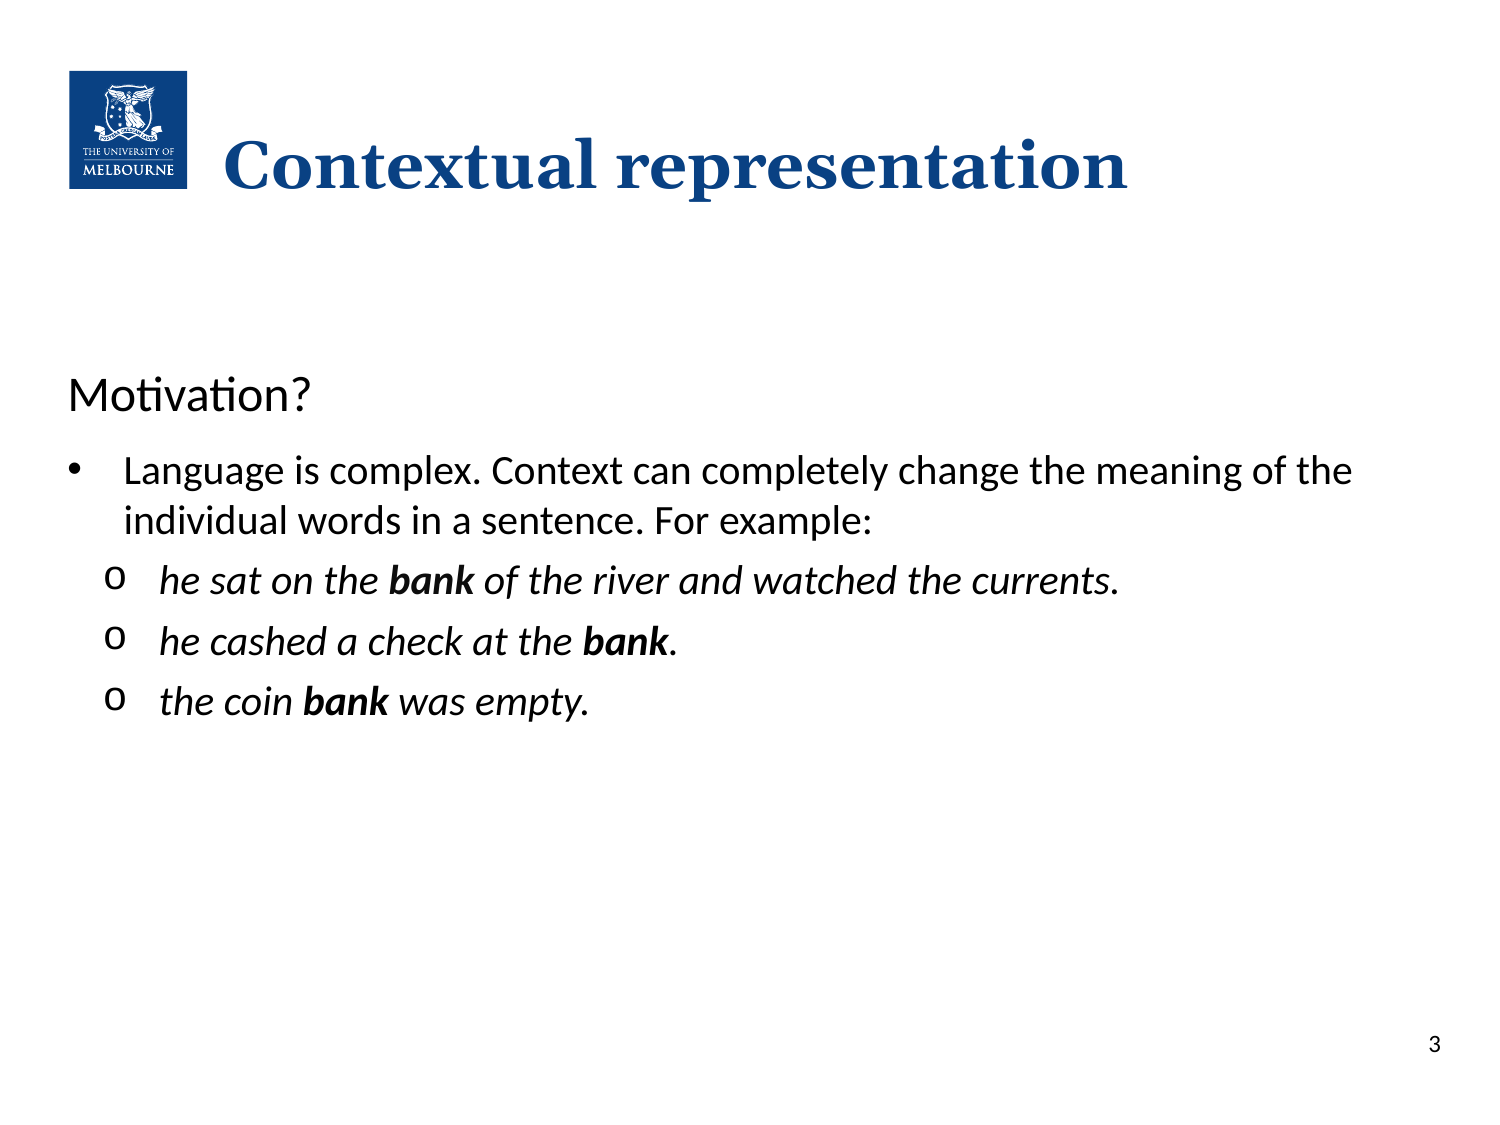

# Contextual representation
Motivation?
Language is complex. Context can completely change the meaning of the individual words in a sentence. For example:
he sat on the bank of the river and watched the currents.
he cashed a check at the bank.
the coin bank was empty.

3